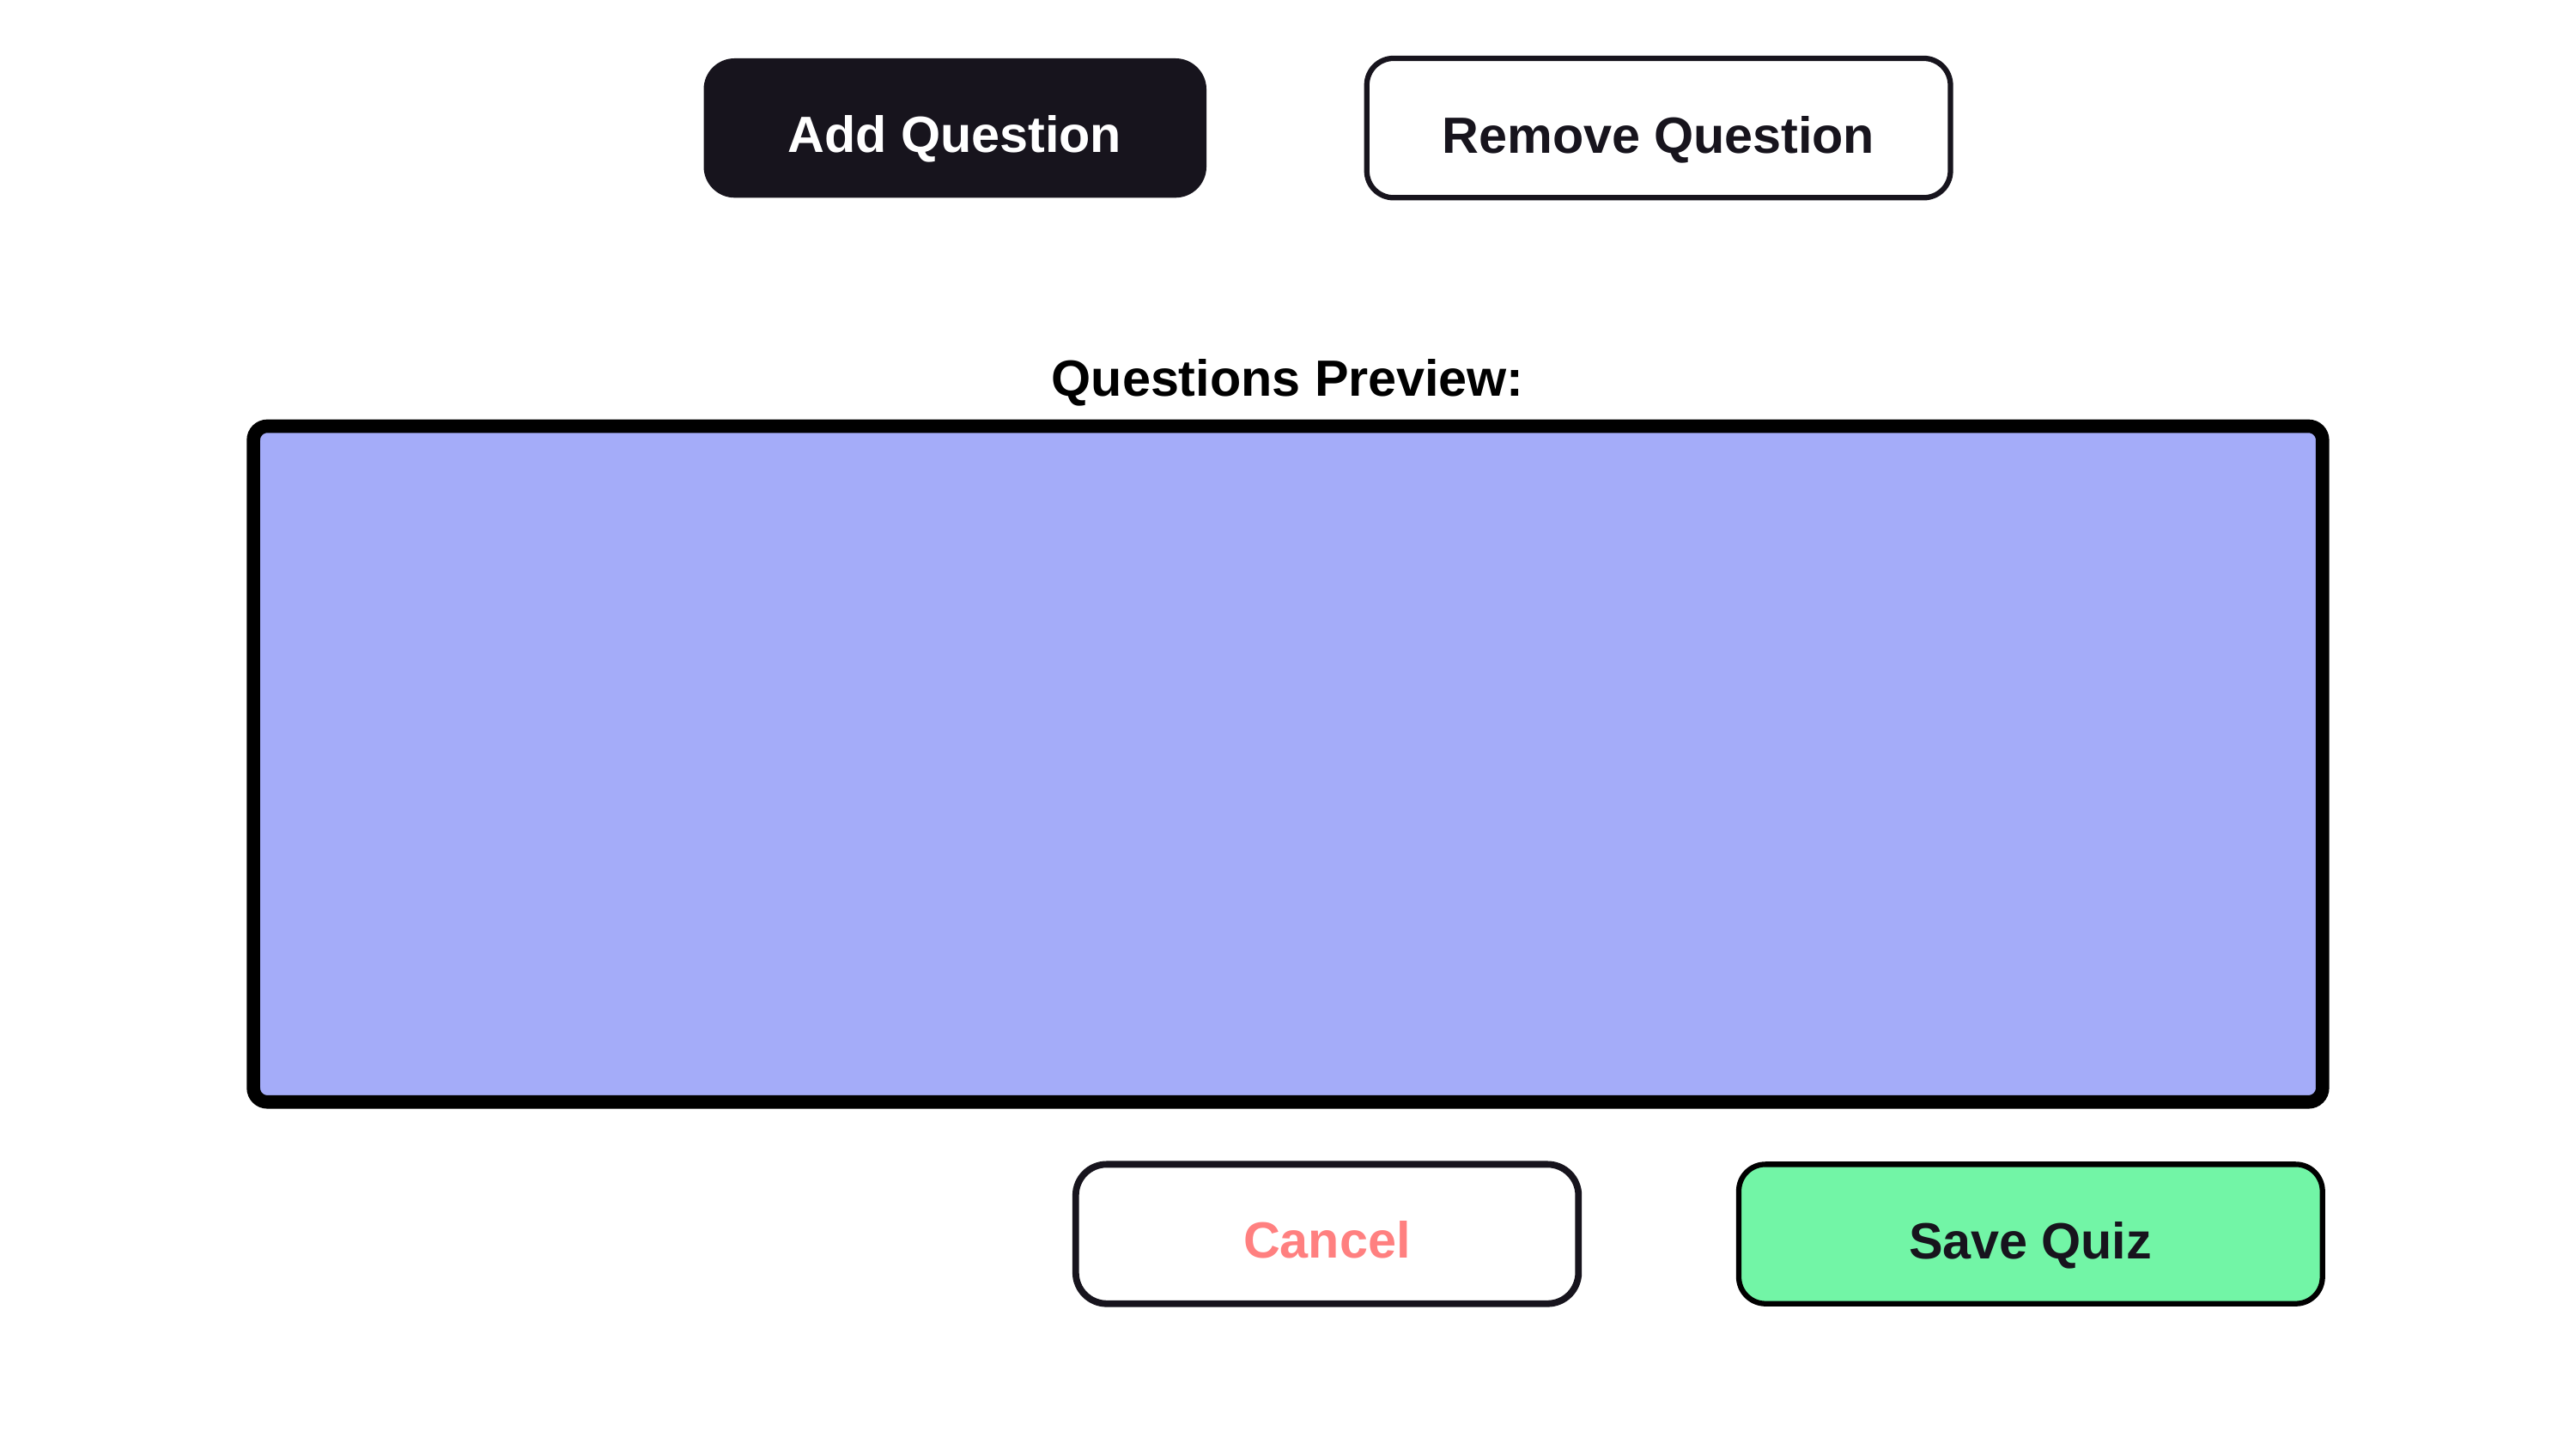

Add Question
Remove Question
Questions Preview:

Cancel
Save Quiz